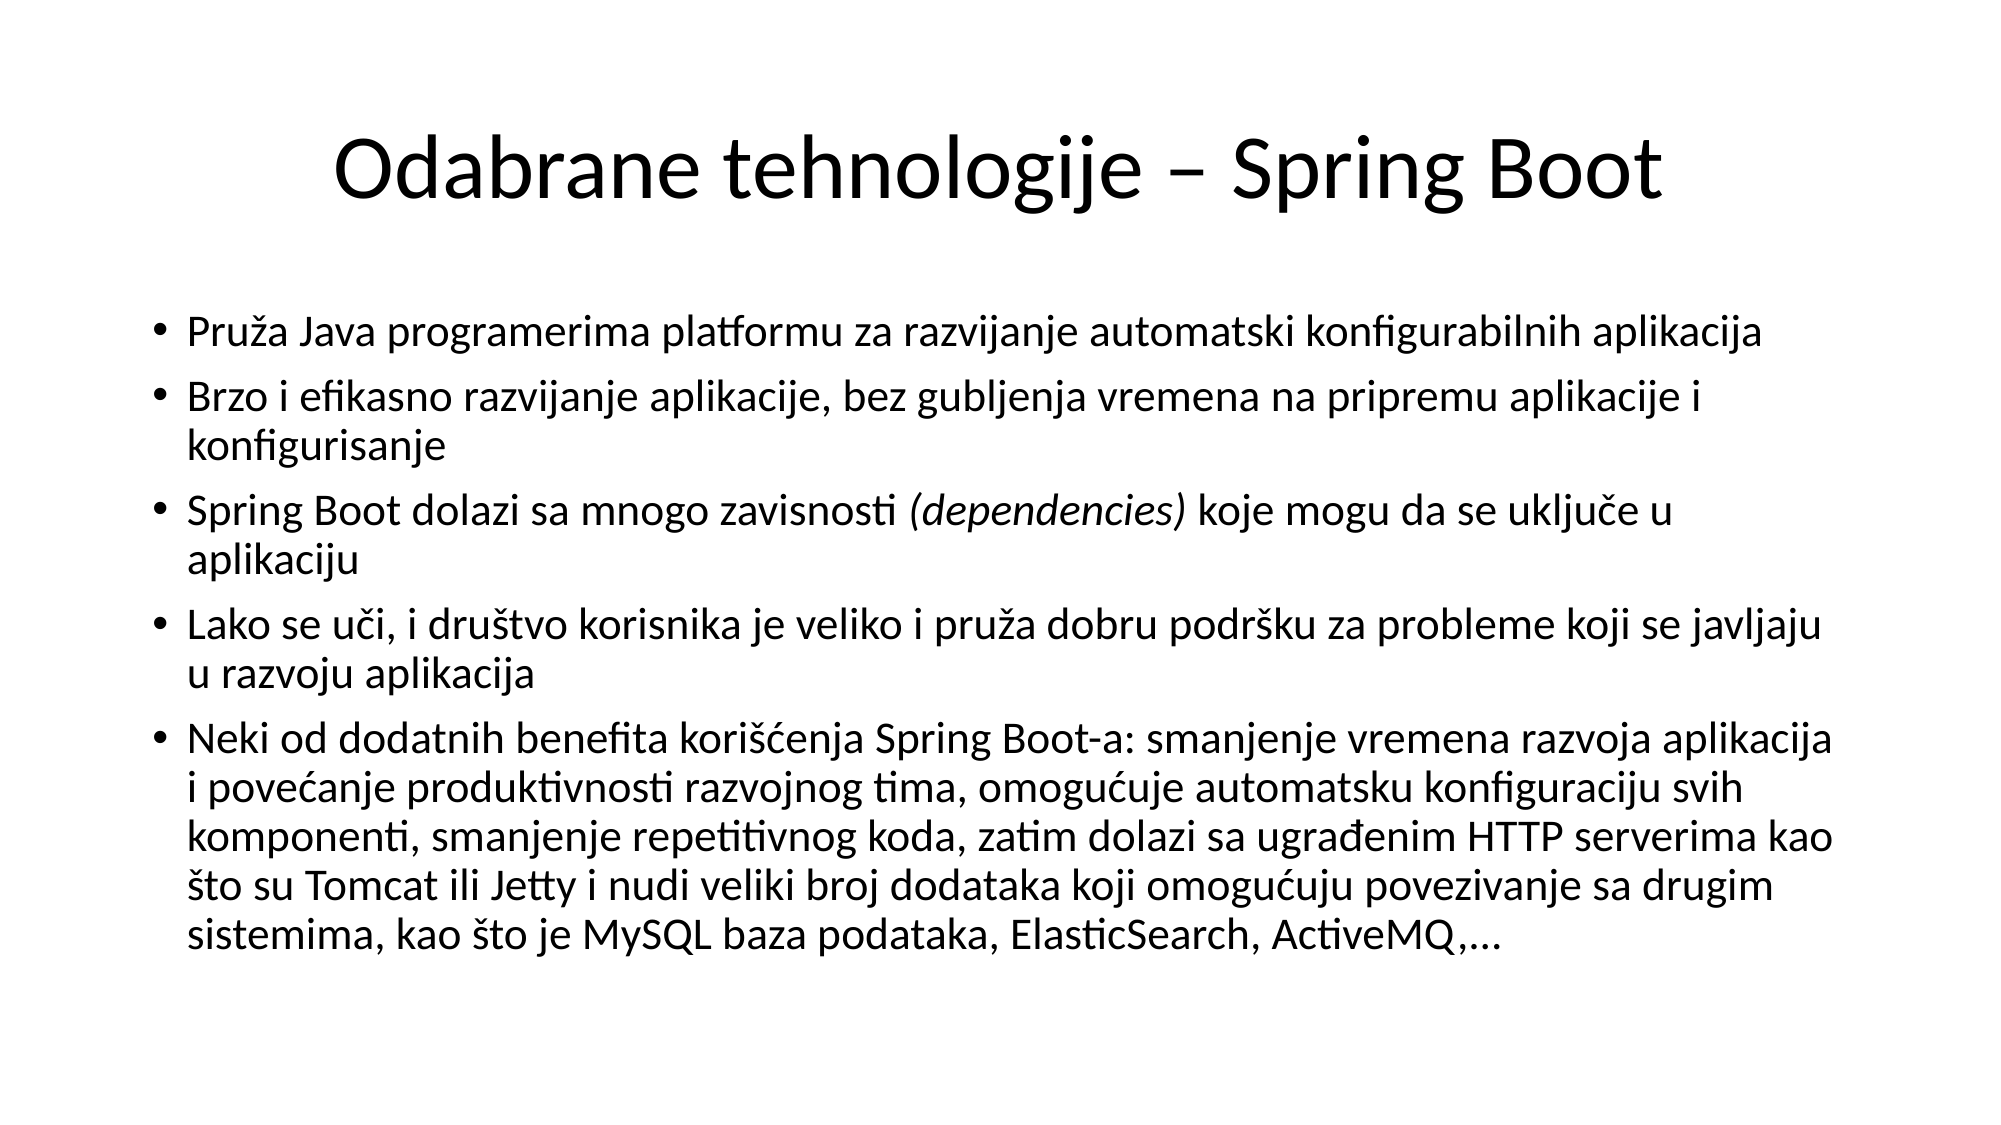

# Odabrane tehnologije – Spring Boot
Pruža Java programerima platformu za razvijanje automatski konfigurabilnih aplikacija
Brzo i efikasno razvijanje aplikacije, bez gubljenja vremena na pripremu aplikacije i konfigurisanje
Spring Boot dolazi sa mnogo zavisnosti (dependencies) koje mogu da se uključe u aplikaciju
Lako se uči, i društvo korisnika je veliko i pruža dobru podršku za probleme koji se javljaju u razvoju aplikacija
Neki od dodatnih benefita korišćenja Spring Boot-a: smanjenje vremena razvoja aplikacija i povećanje produktivnosti razvojnog tima, omogućuje automatsku konfiguraciju svih komponenti, smanjenje repetitivnog koda, zatim dolazi sa ugrađenim HTTP serverima kao što su Tomcat ili Jetty i nudi veliki broj dodataka koji omogućuju povezivanje sa drugim sistemima, kao što je MySQL baza podataka, ElasticSearch, ActiveMQ,...